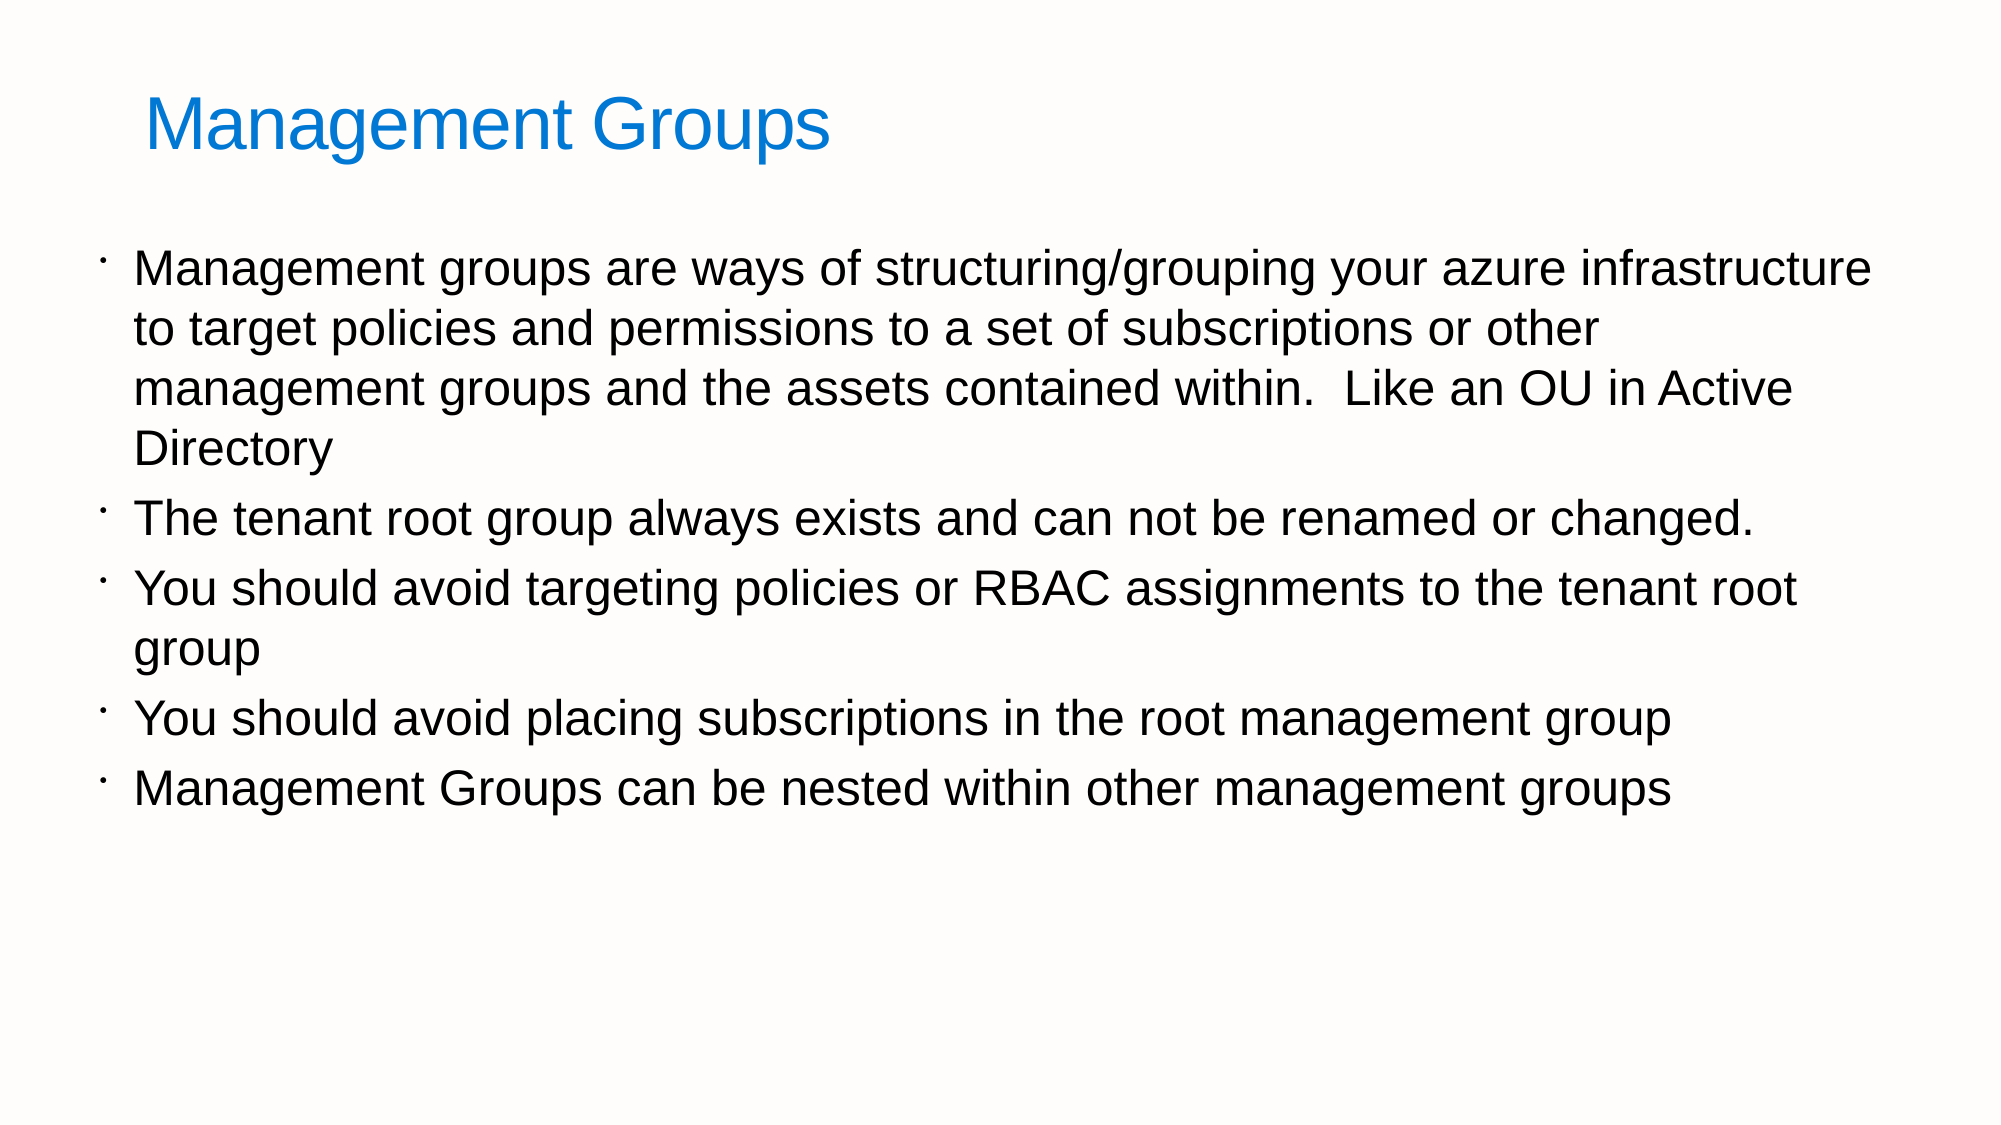

# Management Groups
Management groups are ways of structuring/grouping your azure infrastructure to target policies and permissions to a set of subscriptions or other management groups and the assets contained within.  Like an OU in Active Directory
The tenant root group always exists and can not be renamed or changed.
You should avoid targeting policies or RBAC assignments to the tenant root group
You should avoid placing subscriptions in the root management group
Management Groups can be nested within other management groups